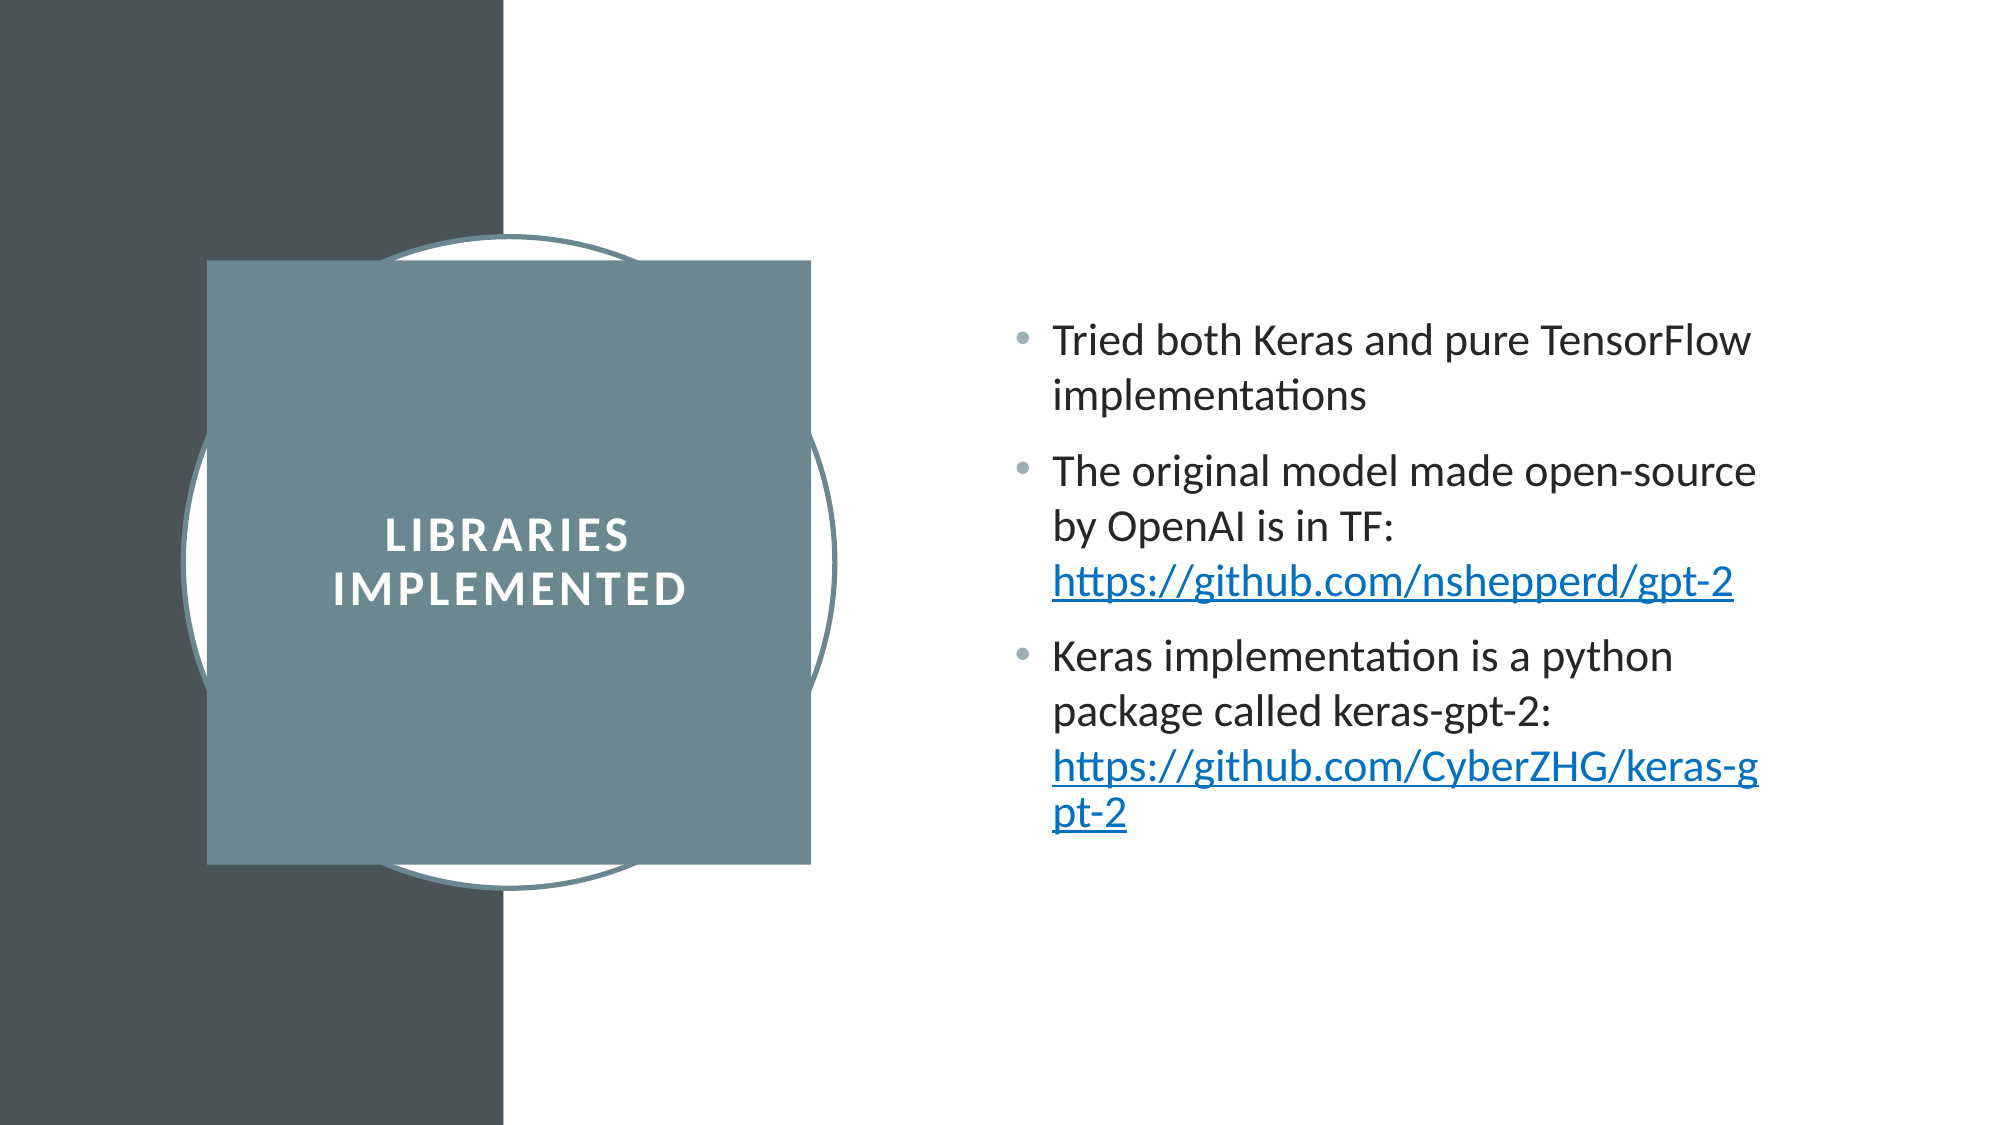

Tried both Keras and pure TensorFlow implementations
The original model made open-source by OpenAI is in TF: https://github.com/nshepperd/gpt-2
Keras implementation is a python package called keras-gpt-2: https://github.com/CyberZHG/keras-gpt-2

# LIBRARIES implemented